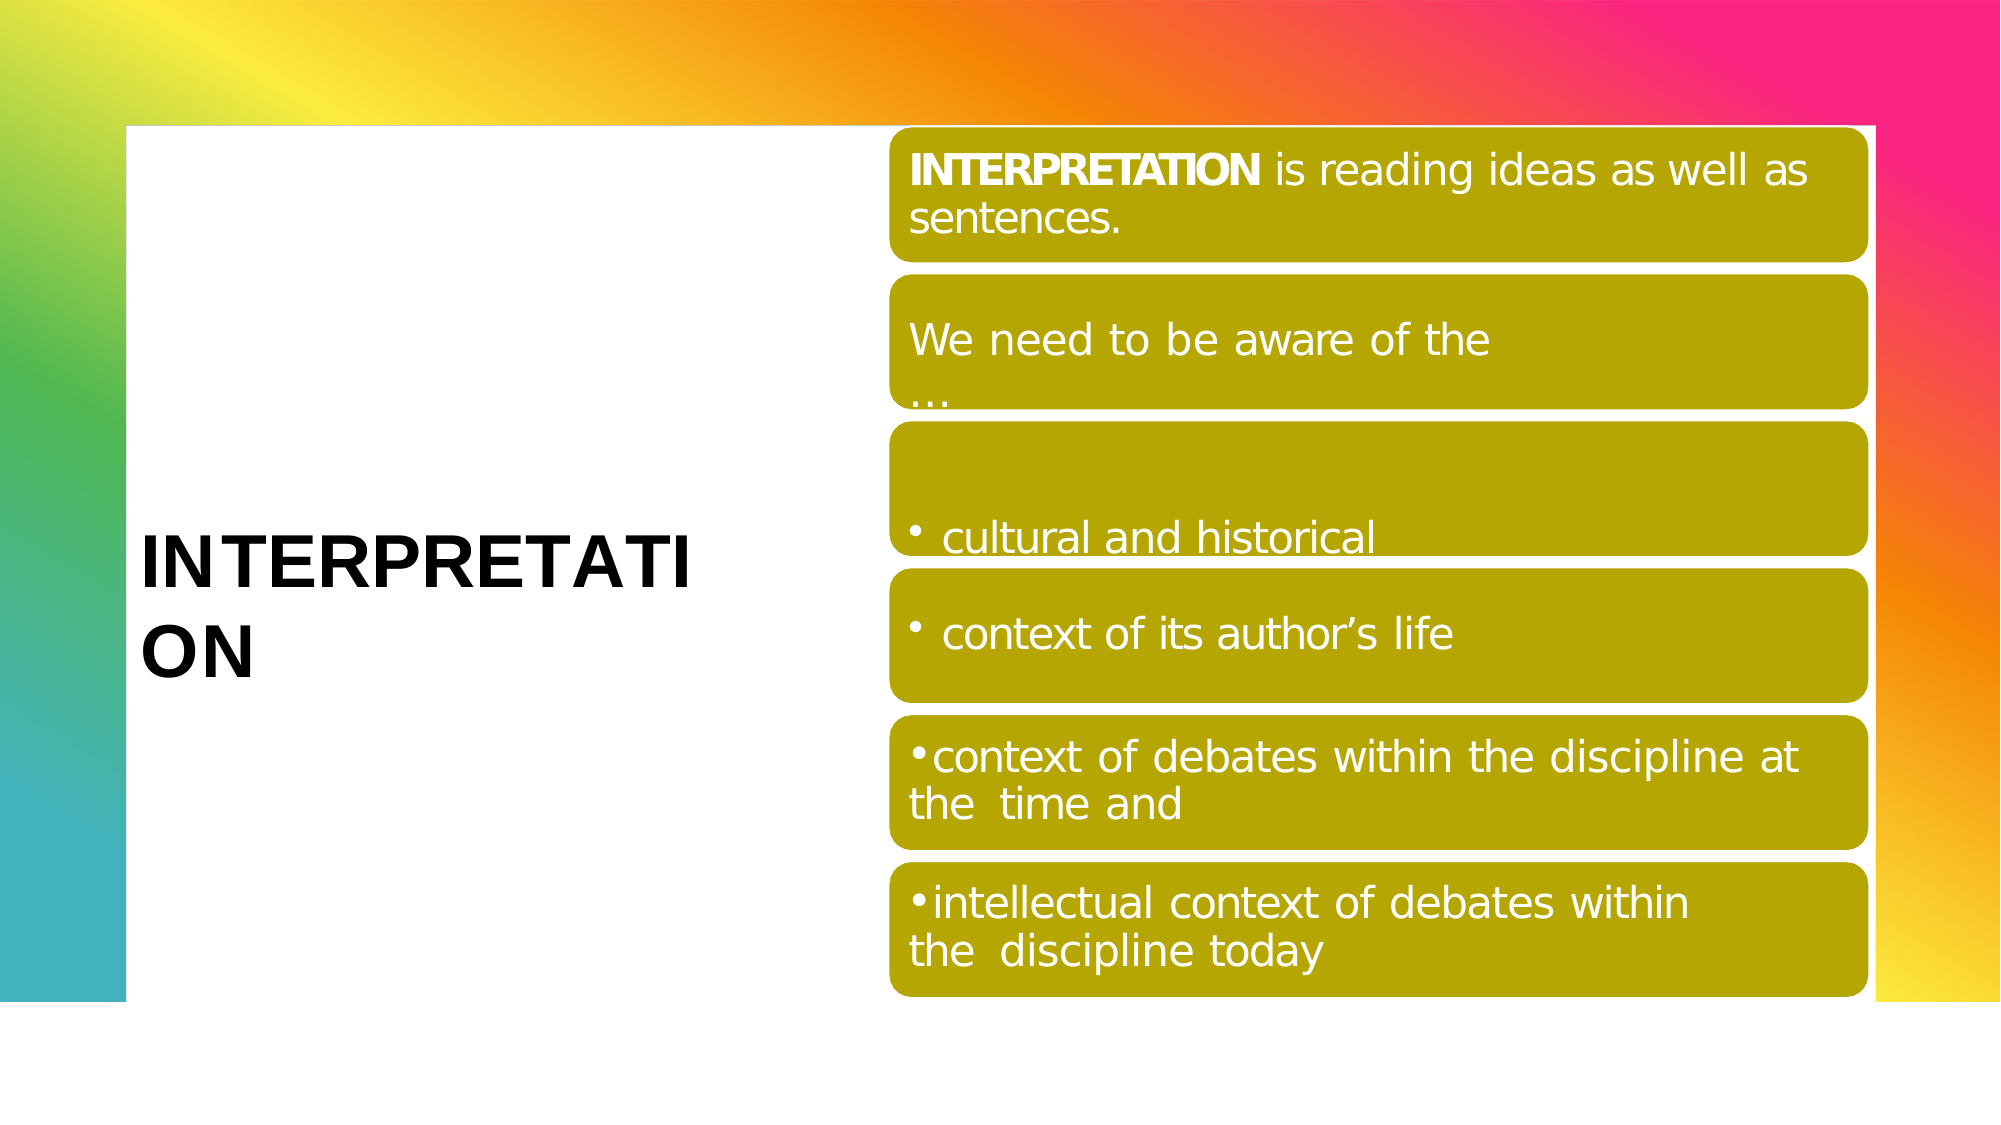

# INTERPRETATION is reading ideas as well as  sentences.

We need to be aware of the …

cultural and historical context

INTERPRETATION

context of its author’s life

context of debates within the discipline at the  time and

intellectual context of debates within the  discipline today